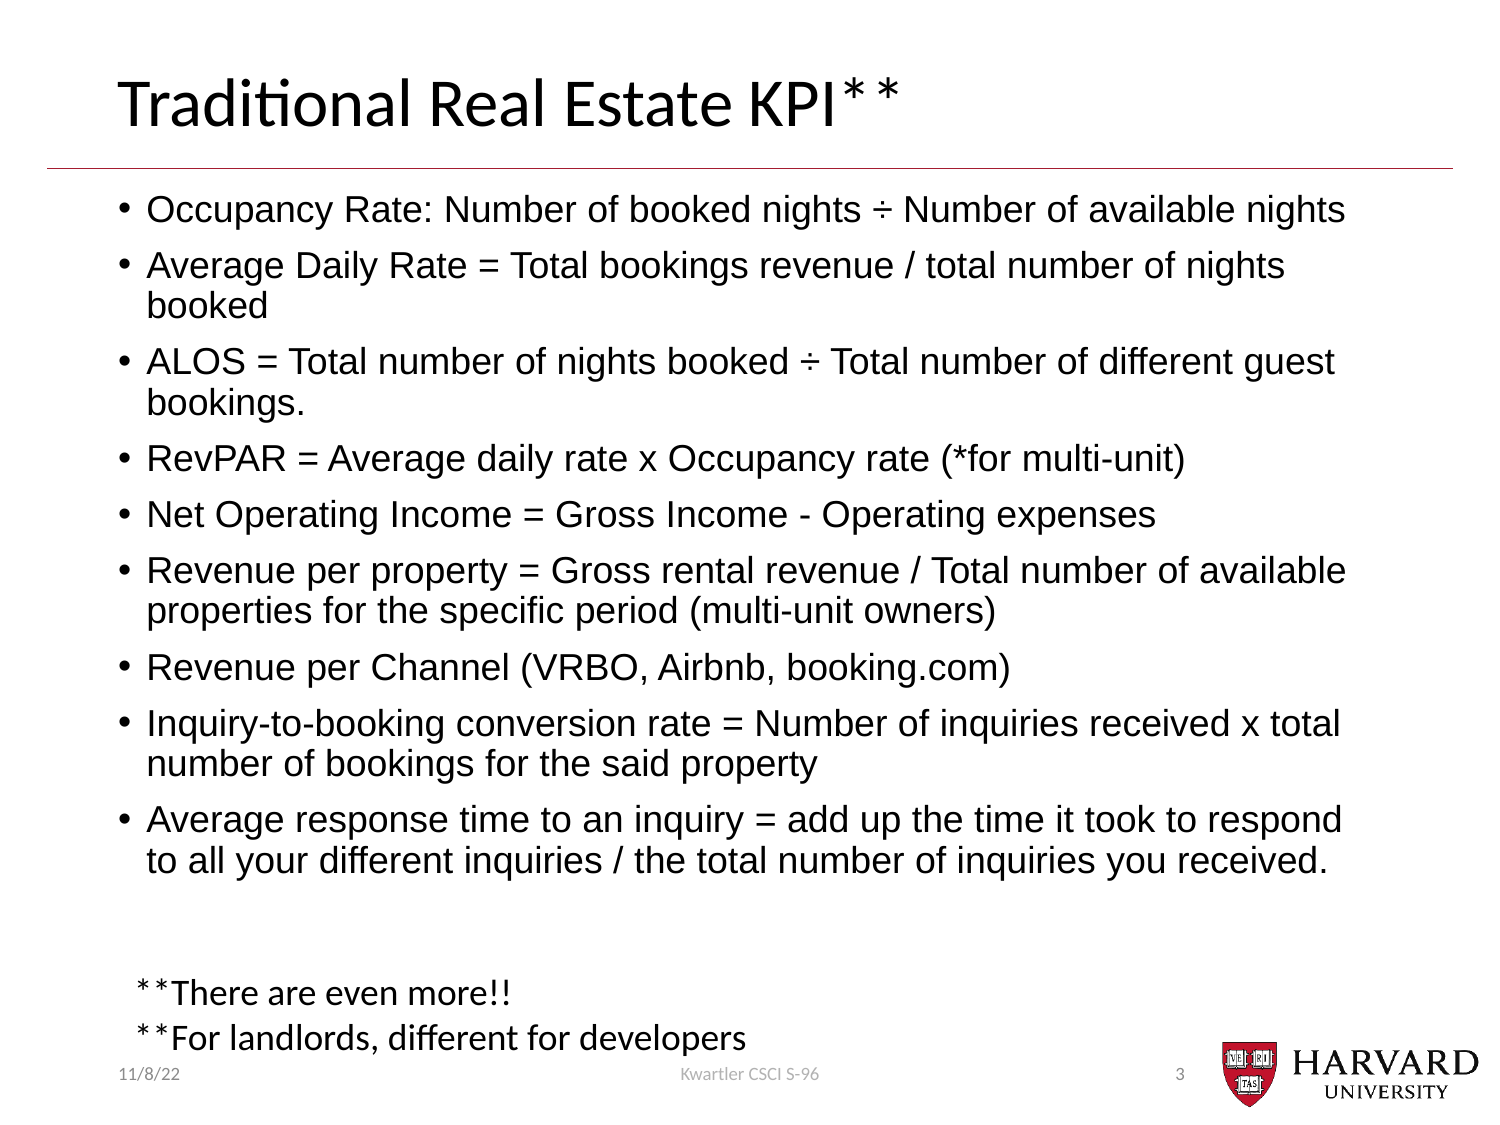

# Traditional Real Estate KPI**
Occupancy Rate: Number of booked nights ÷ Number of available nights
Average Daily Rate = Total bookings revenue / total number of nights booked
ALOS = Total number of nights booked ÷ Total number of different guest bookings.
RevPAR = Average daily rate x Occupancy rate (*for multi-unit)
Net Operating Income = Gross Income - Operating expenses
Revenue per property = Gross rental revenue / Total number of available properties for the specific period (multi-unit owners)
Revenue per Channel (VRBO, Airbnb, booking.com)
Inquiry-to-booking conversion rate = Number of inquiries received x total number of bookings for the said property
Average response time to an inquiry = add up the time it took to respond to all your different inquiries / the total number of inquiries you received.
**There are even more!!
**For landlords, different for developers
11/8/22
Kwartler CSCI S-96
3